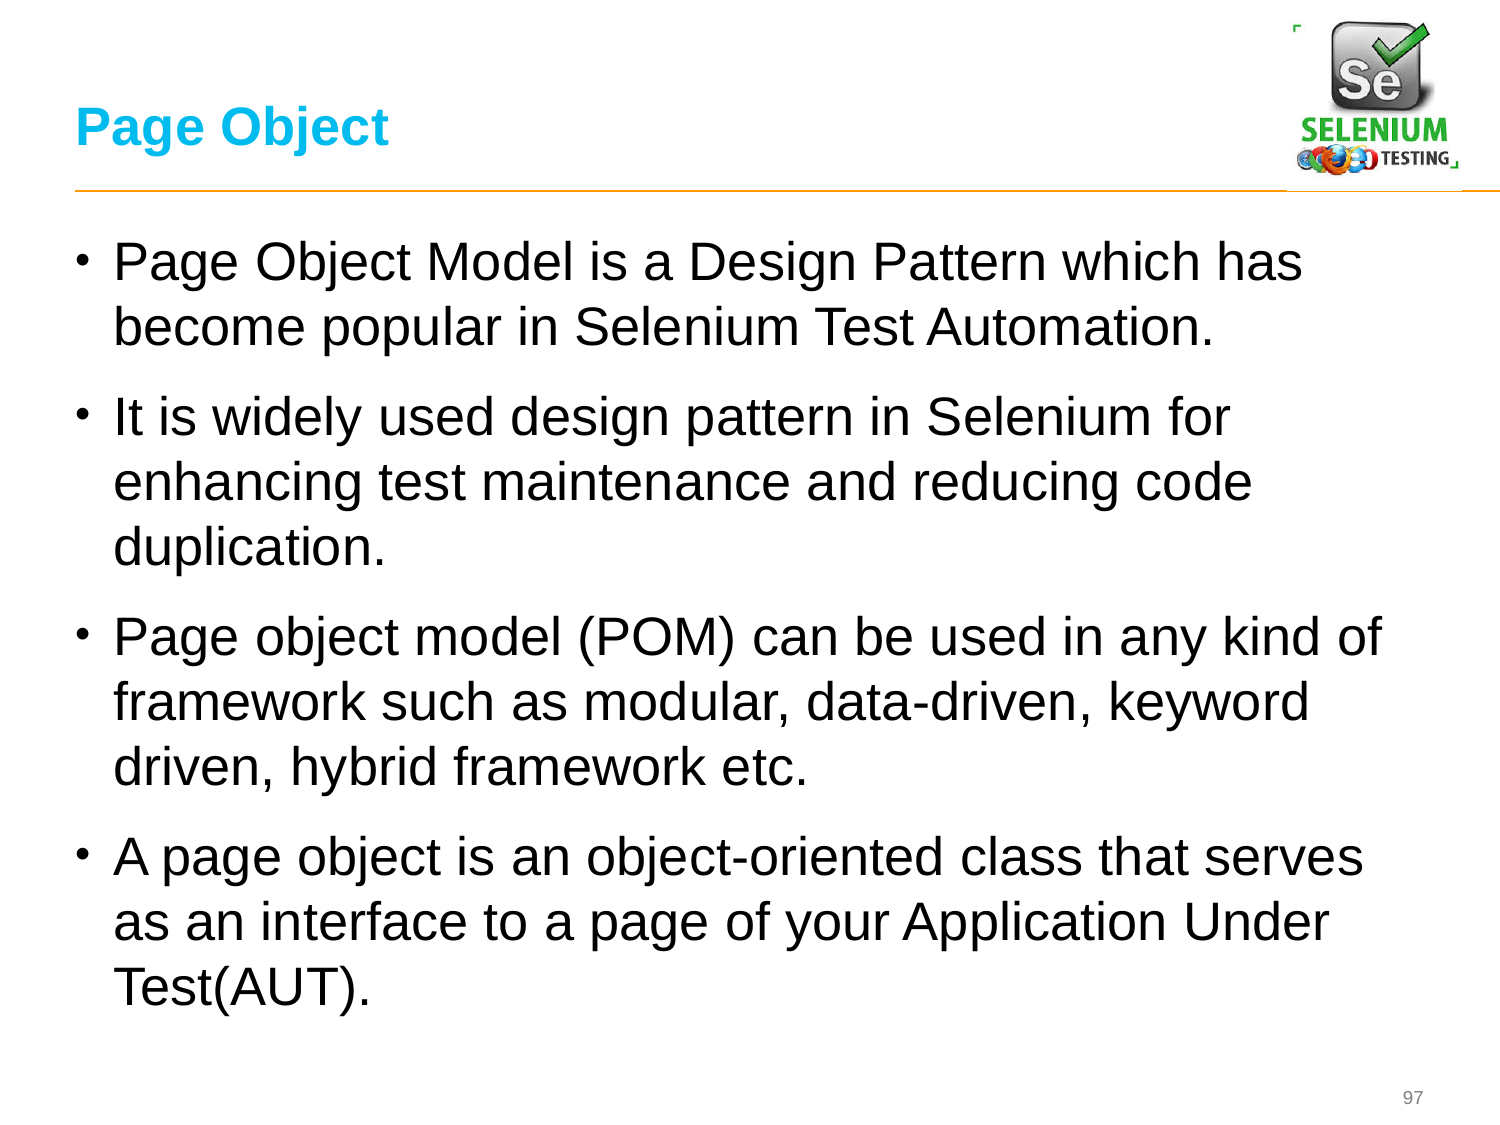

# Page Object
Page Object Model is a Design Pattern which has become popular in Selenium Test Automation.
It is widely used design pattern in Selenium for enhancing test maintenance and reducing code duplication.
Page object model (POM) can be used in any kind of framework such as modular, data-driven, keyword driven, hybrid framework etc.
A page object is an object-oriented class that serves as an interface to a page of your Application Under Test(AUT).